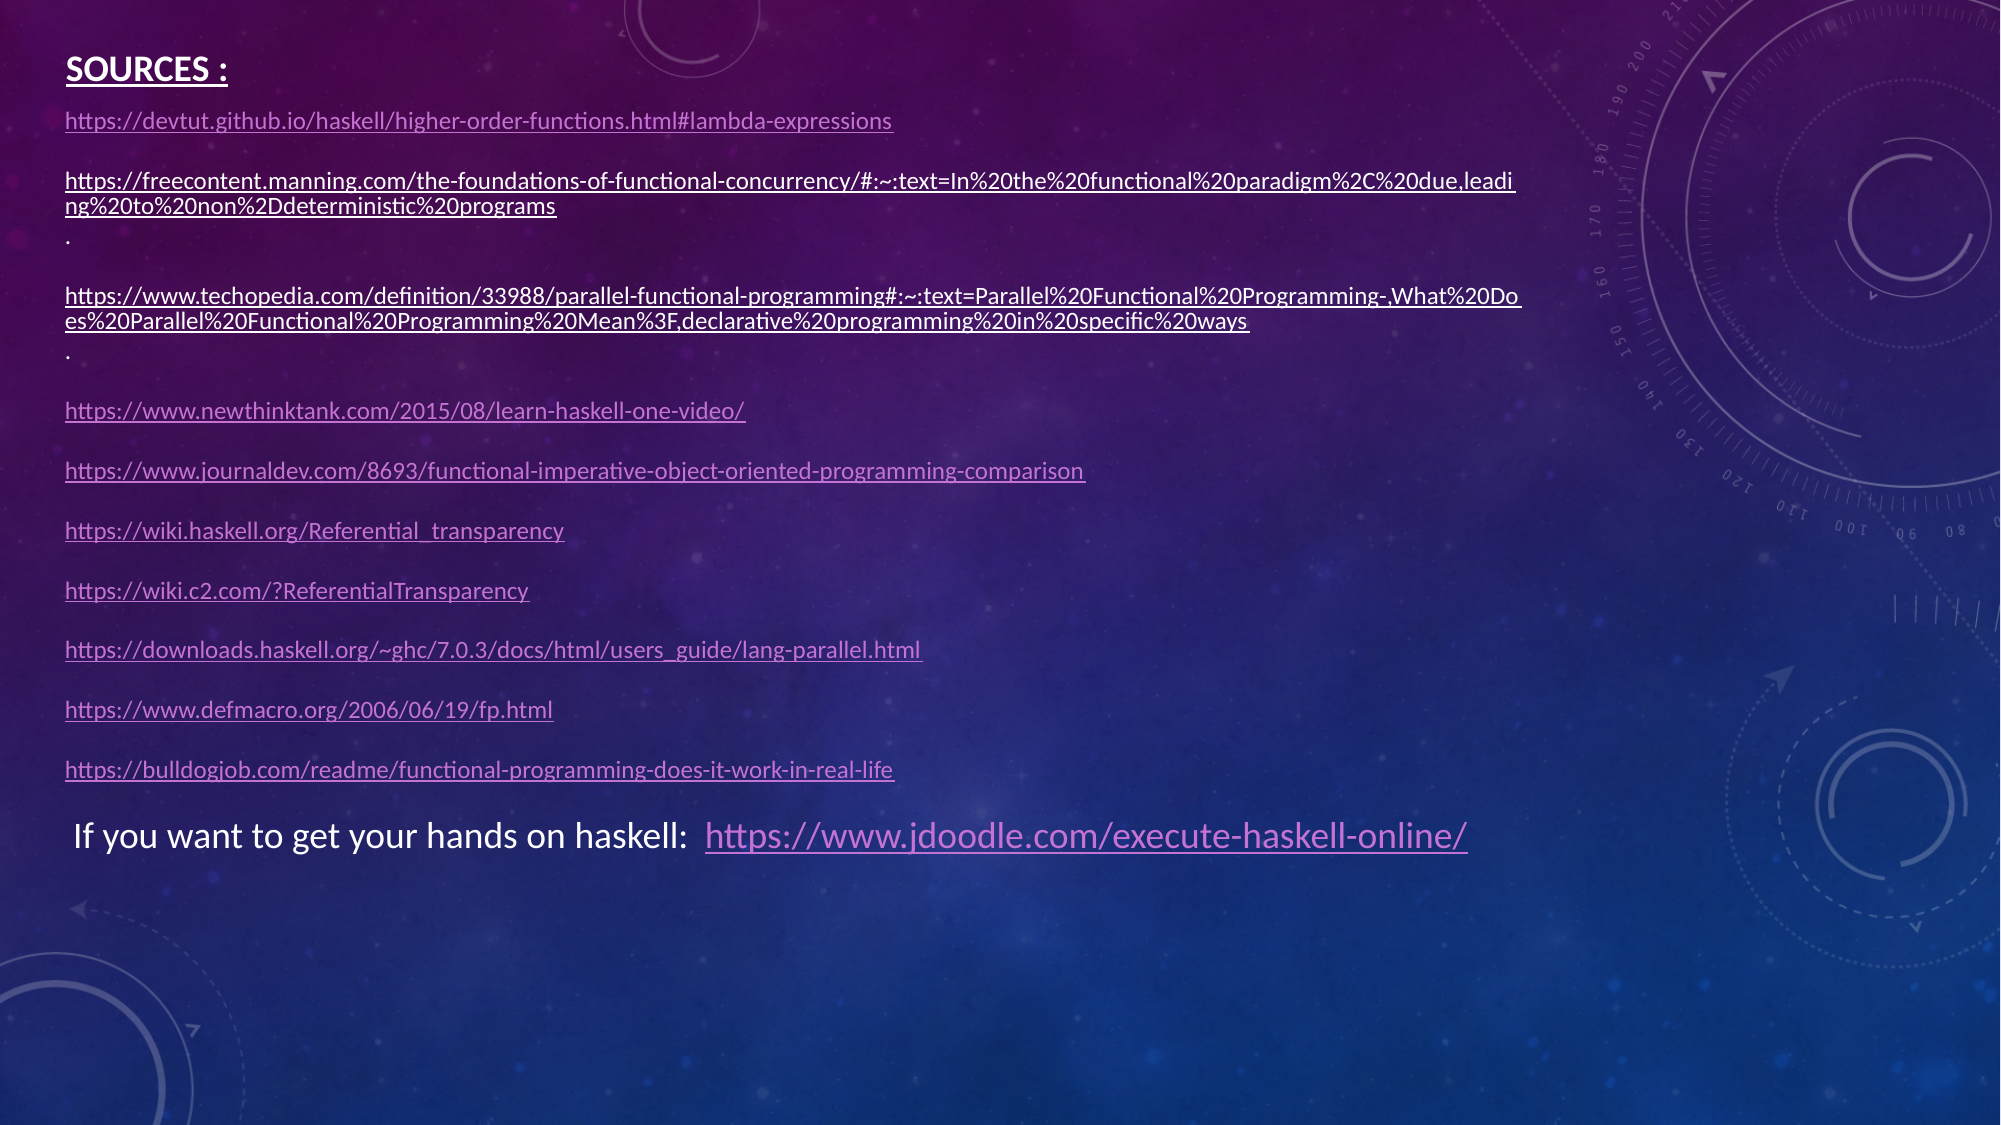

SOURCES :
https://devtut.github.io/haskell/higher-order-functions.html#lambda-expressions

https://freecontent.manning.com/the-foundations-of-functional-concurrency/#:~:text=In%20the%20functional%20paradigm%2C%20due,leading%20to%20non%2Ddeterministic%20programs.

https://www.techopedia.com/definition/33988/parallel-functional-programming#:~:text=Parallel%20Functional%20Programming-,What%20Does%20Parallel%20Functional%20Programming%20Mean%3F,declarative%20programming%20in%20specific%20ways.

https://www.newthinktank.com/2015/08/learn-haskell-one-video/

https://www.journaldev.com/8693/functional-imperative-object-oriented-programming-comparison

https://wiki.haskell.org/Referential_transparency

https://wiki.c2.com/?ReferentialTransparency

https://downloads.haskell.org/~ghc/7.0.3/docs/html/users_guide/lang-parallel.html

https://www.defmacro.org/2006/06/19/fp.html

https://bulldogjob.com/readme/functional-programming-does-it-work-in-real-life
If you want to get your hands on haskell:
https://www.jdoodle.com/execute-haskell-online/